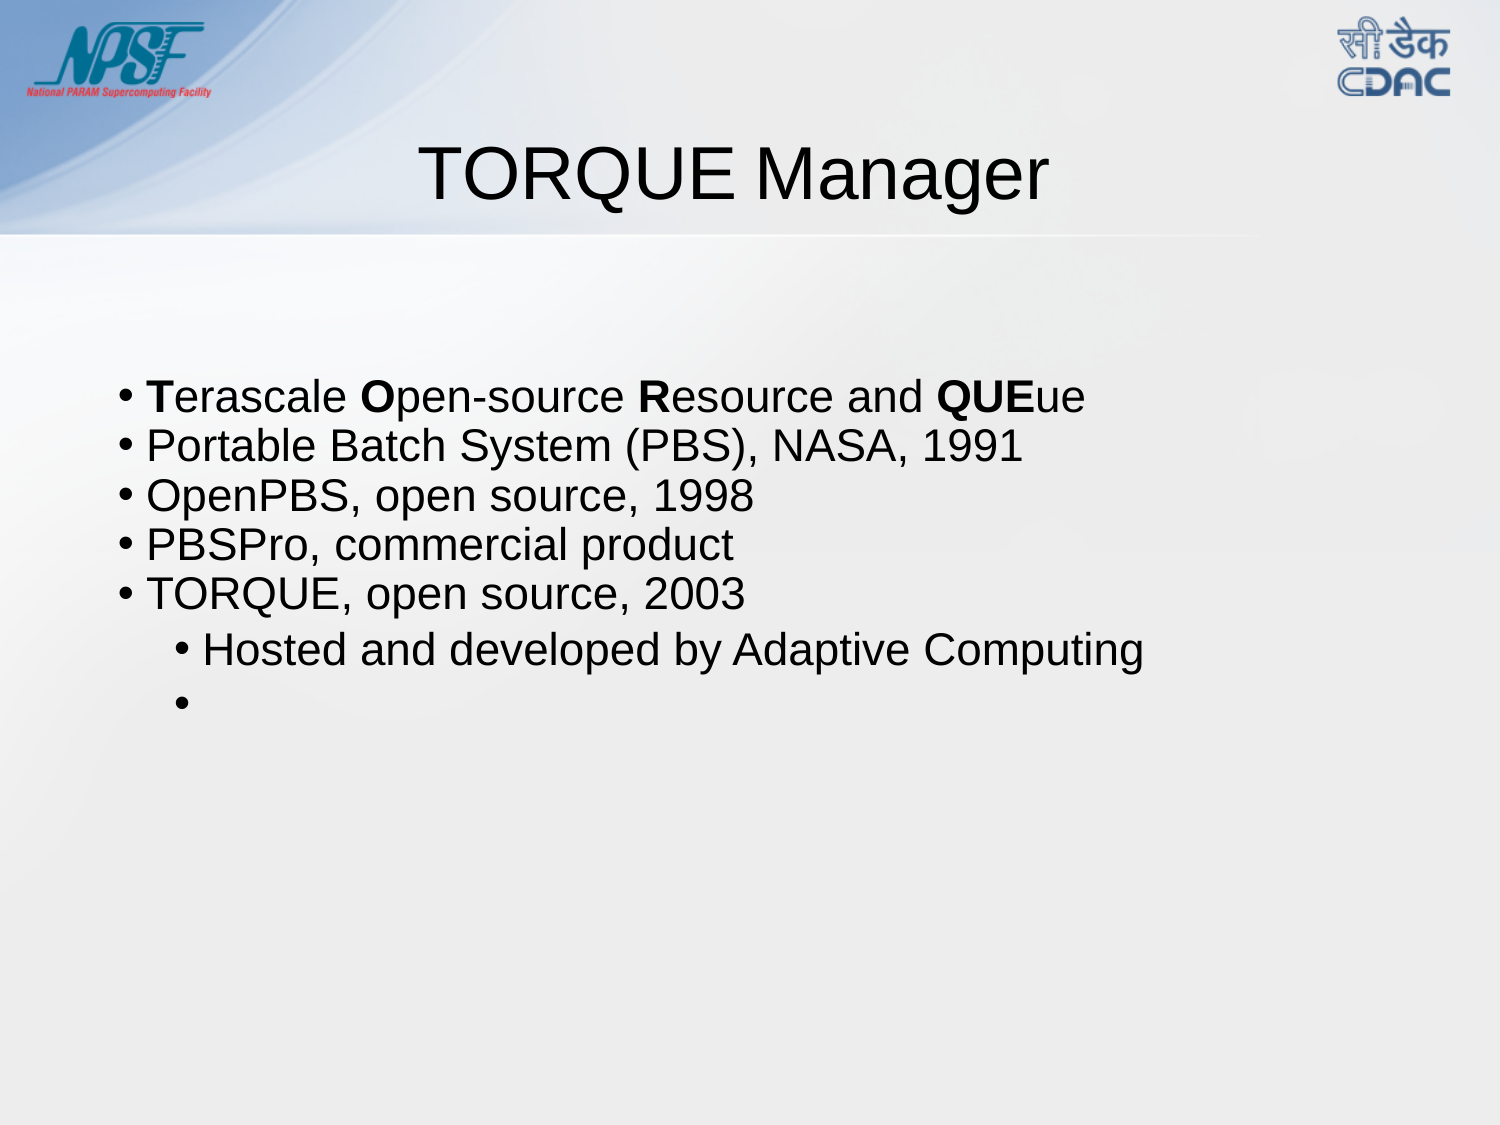

TORQUE Manager
Terascale Open-source Resource and QUEue
Portable Batch System (PBS), NASA, 1991
OpenPBS, open source, 1998
PBSPro, commercial product
TORQUE, open source, 2003
Hosted and developed by Adaptive Computing